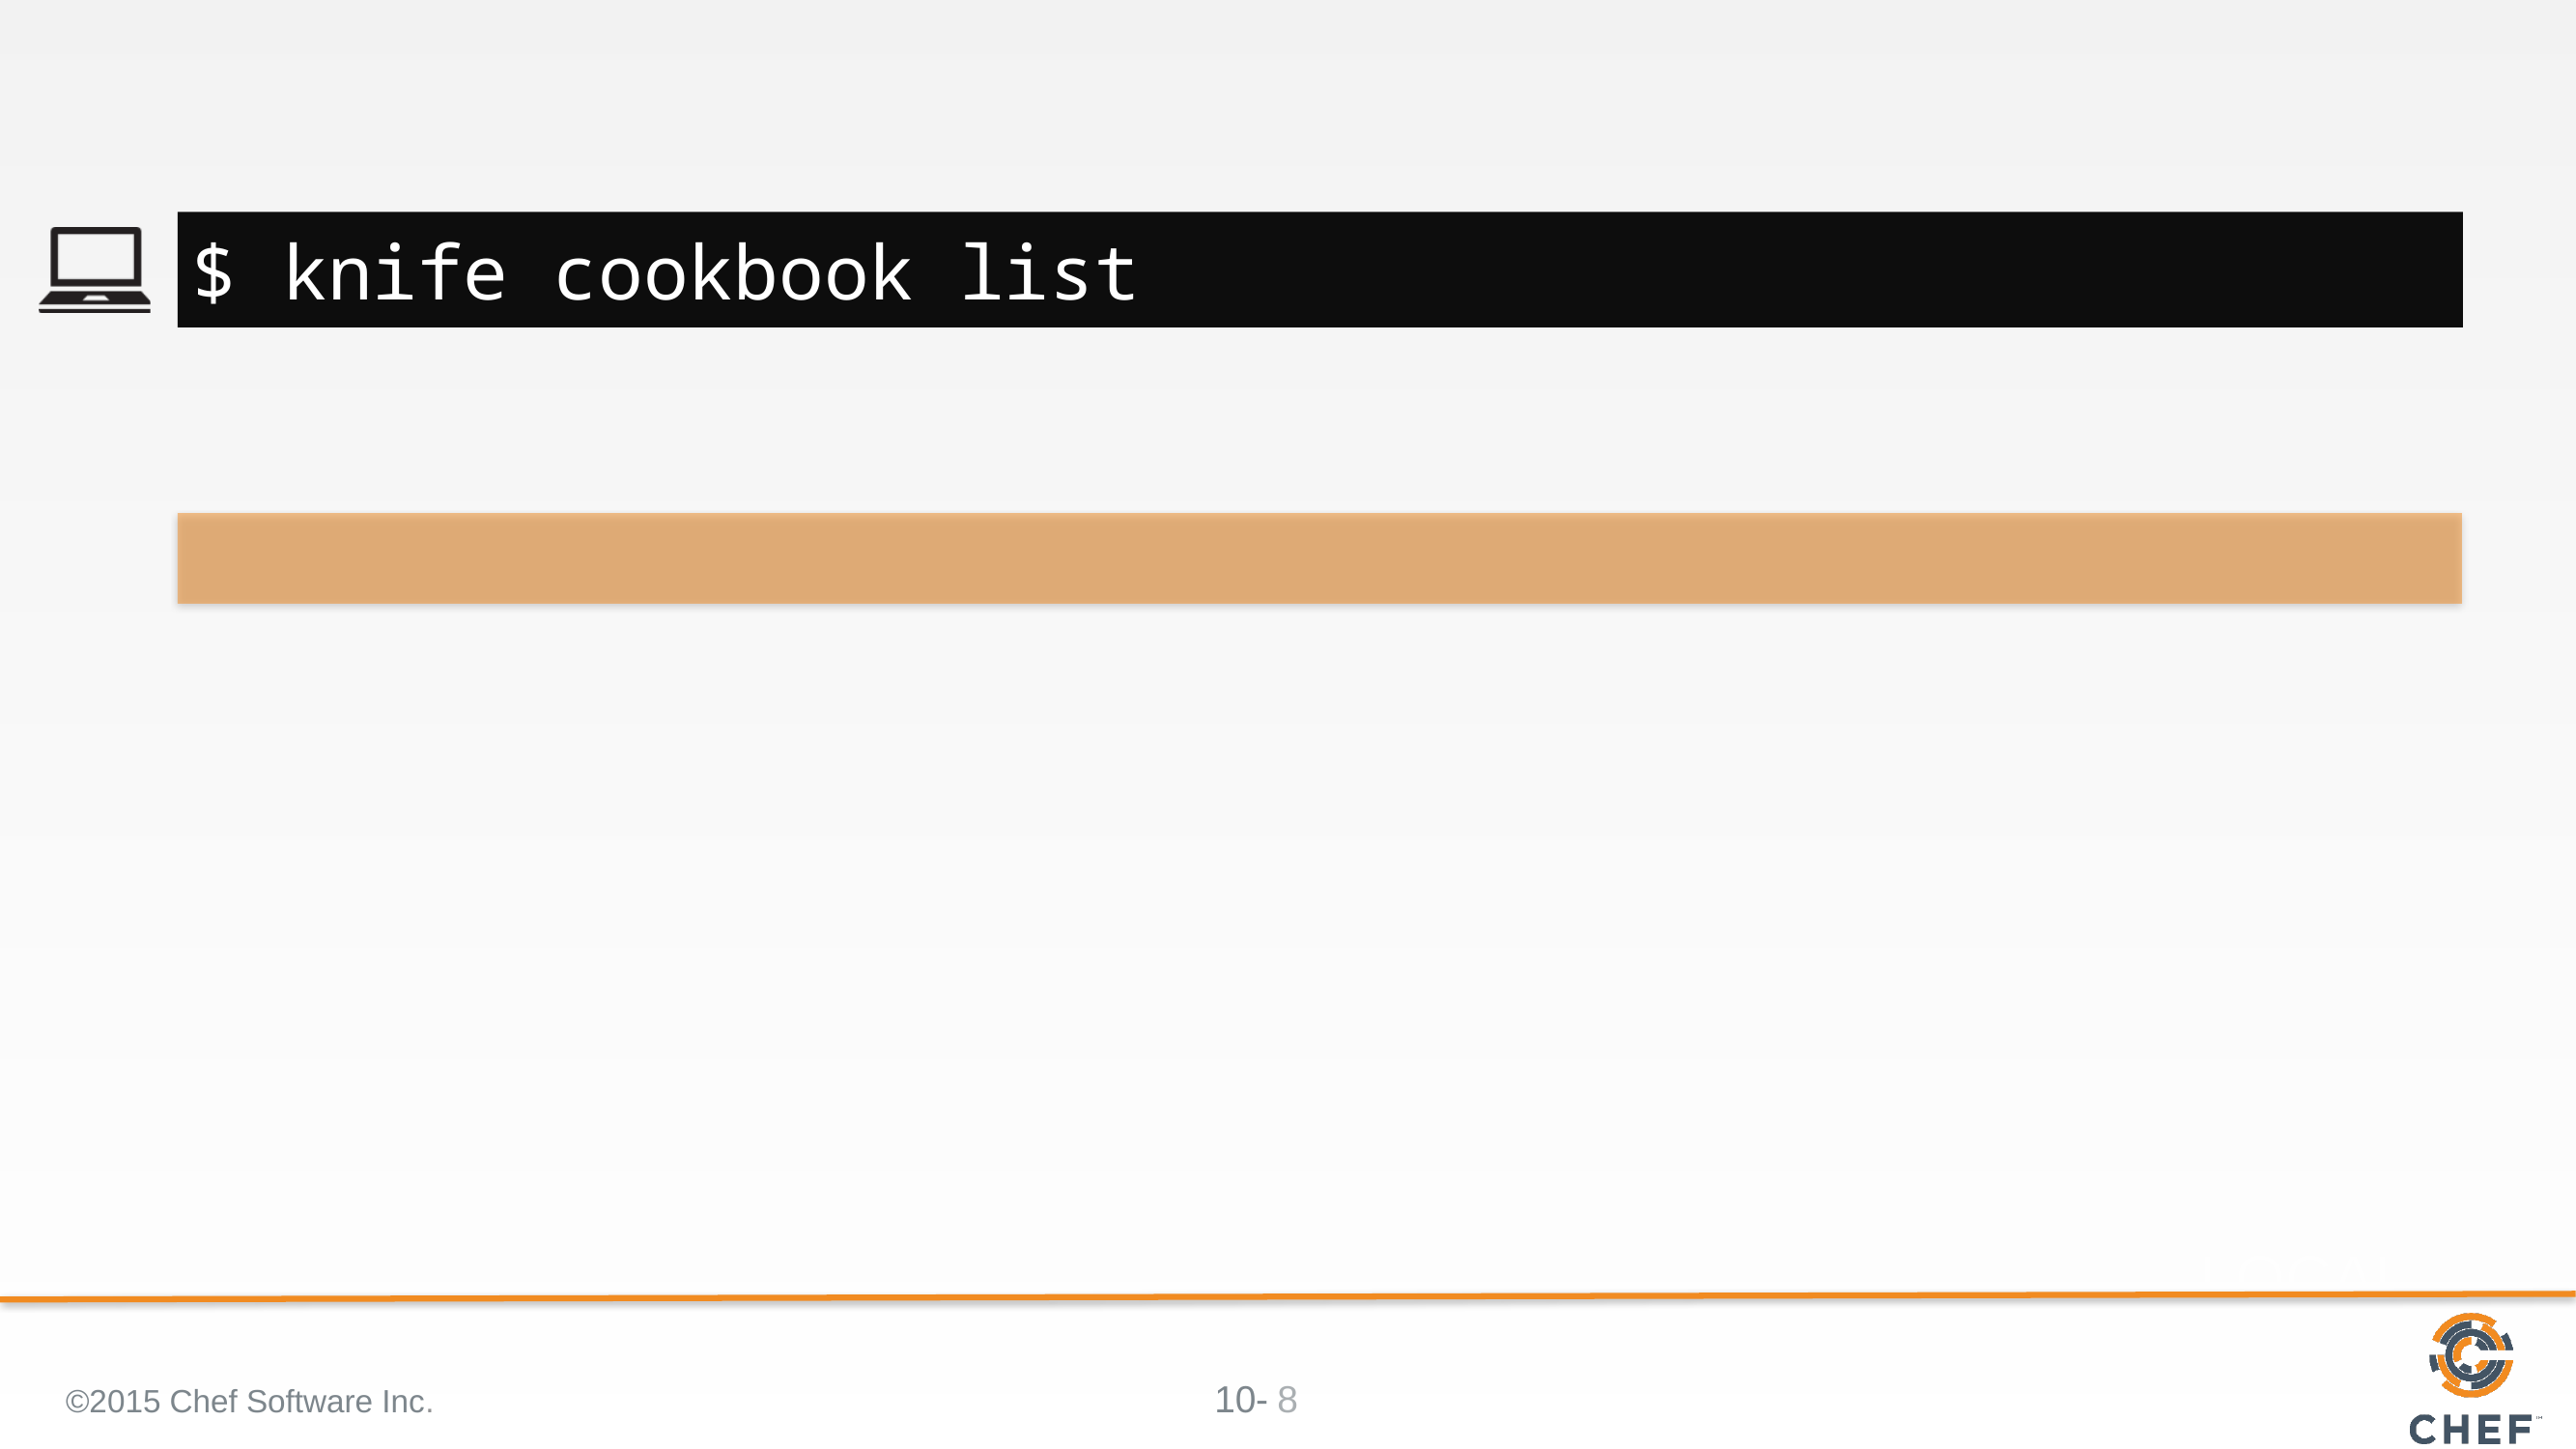

#
$ knife cookbook list

©2015 Chef Software Inc.
8